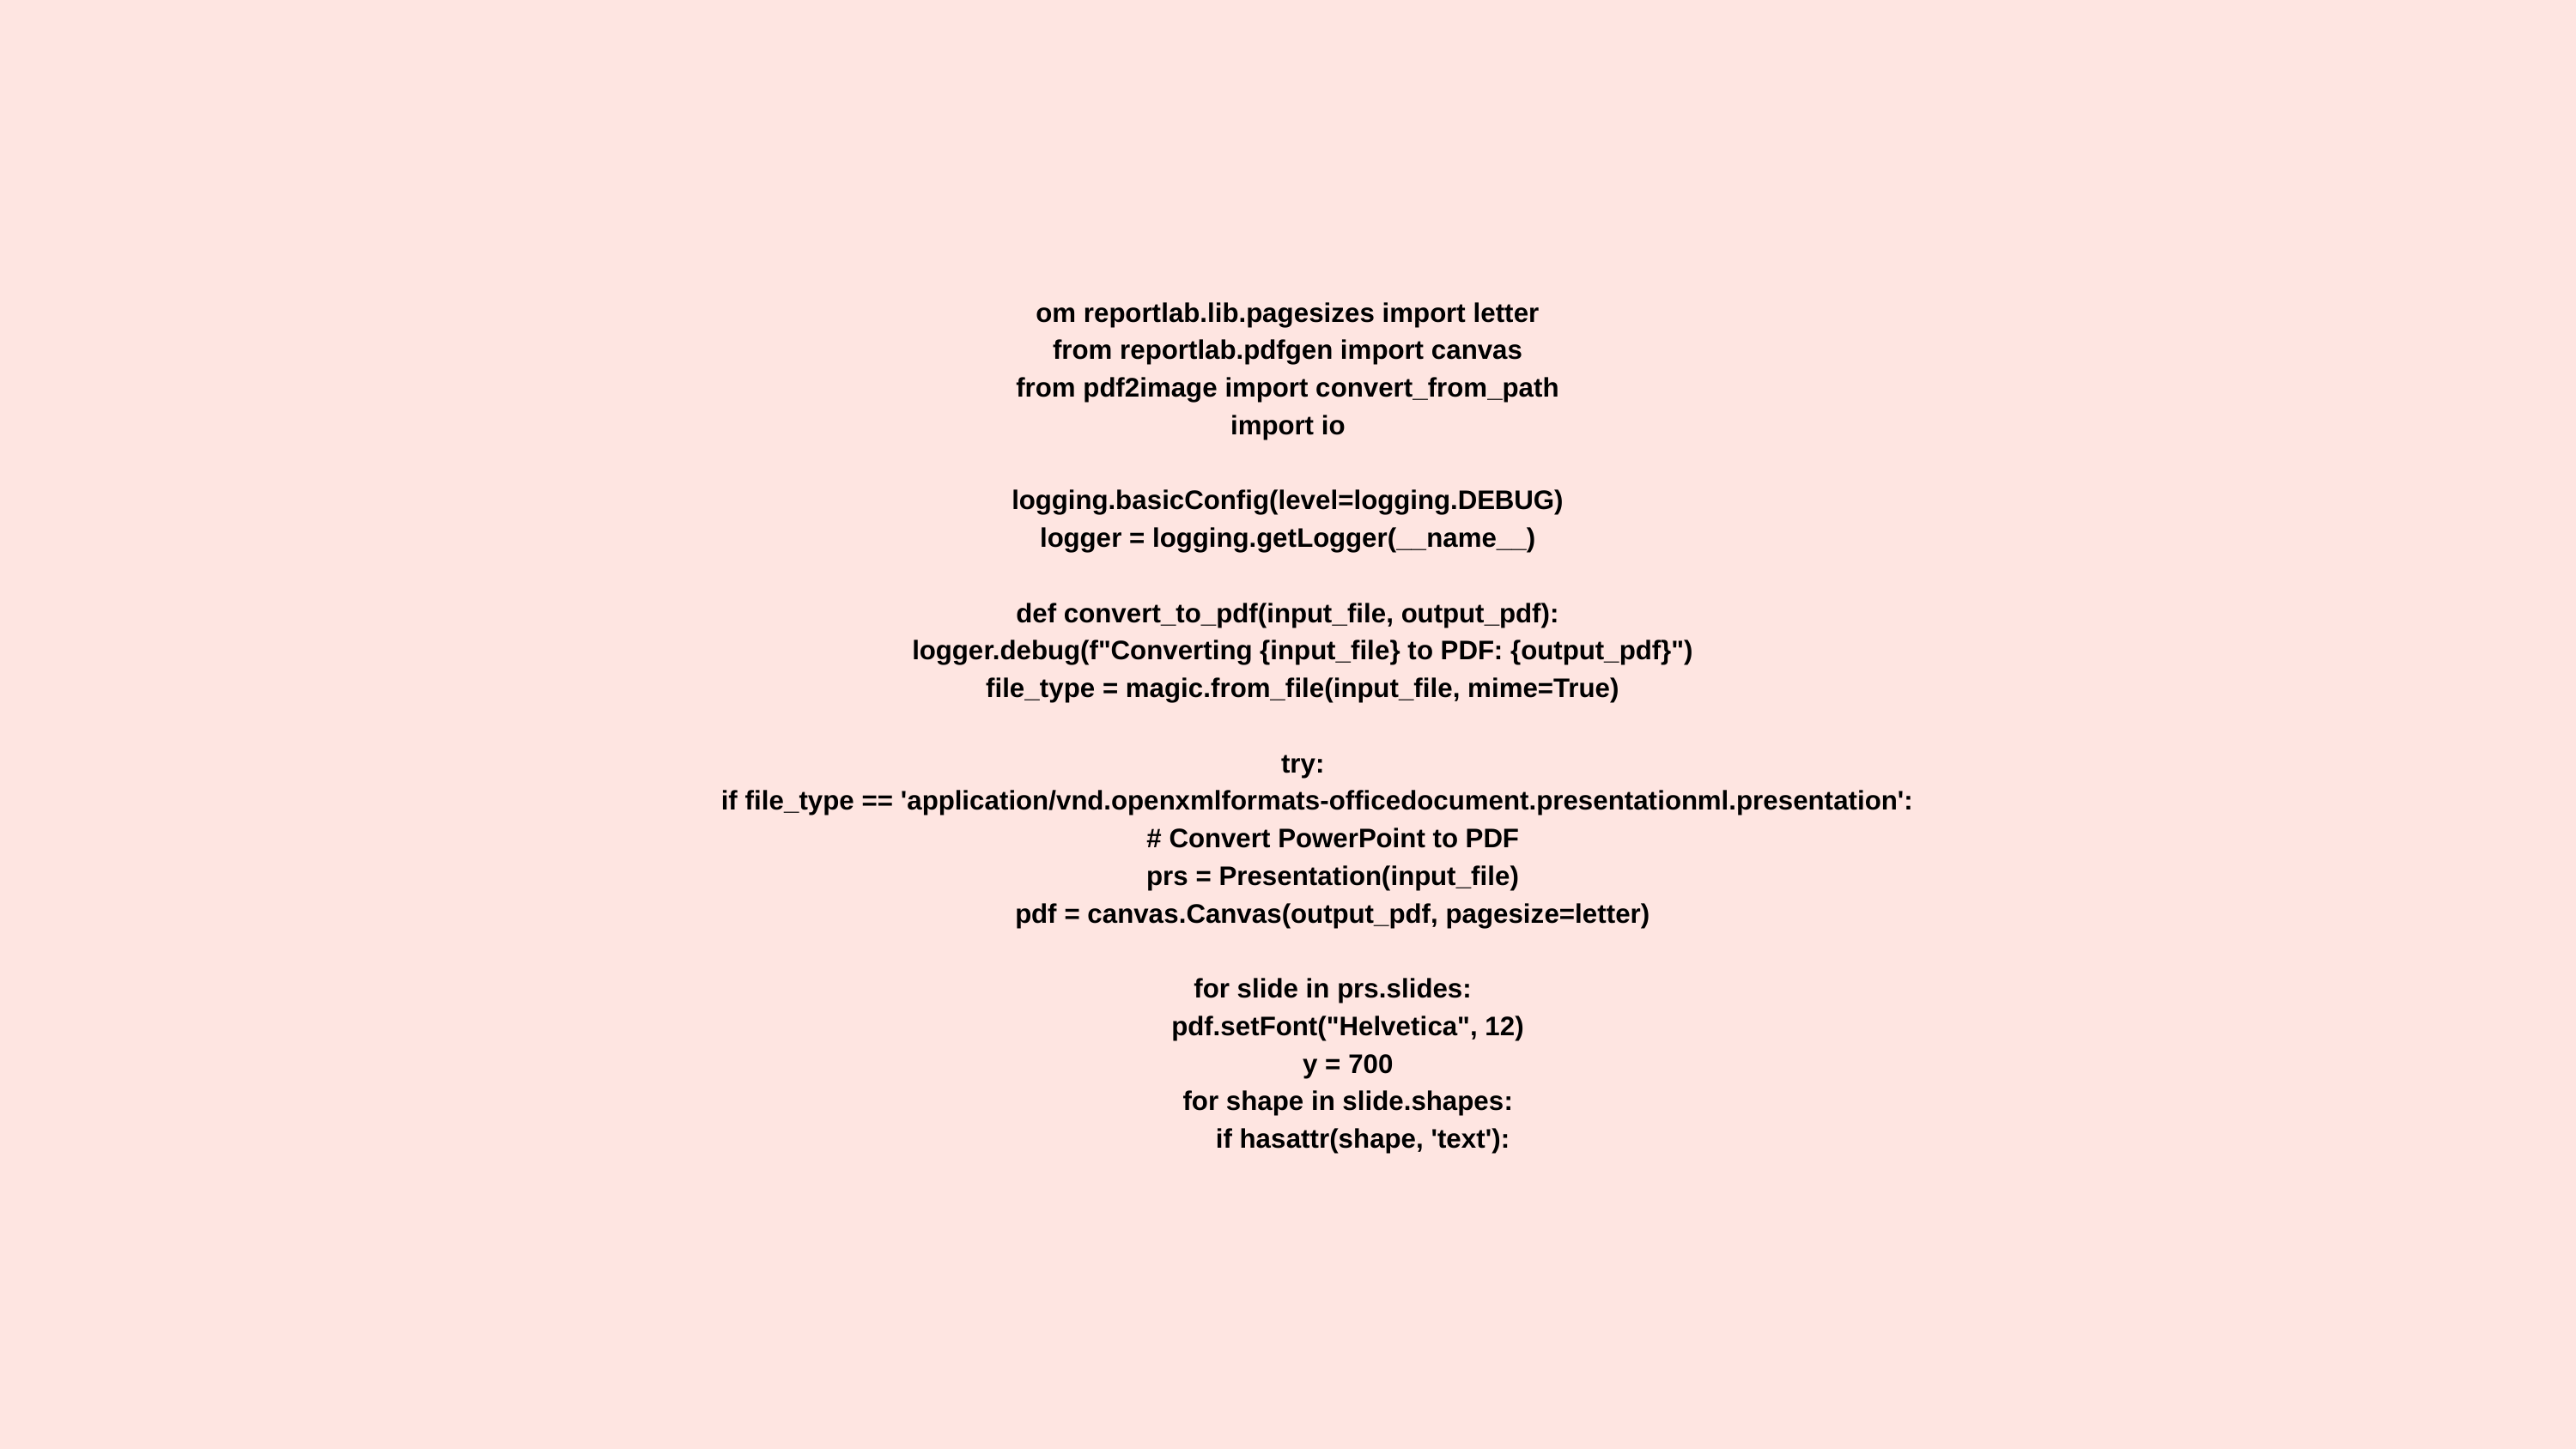

om reportlab.lib.pagesizes import letter
from reportlab.pdfgen import canvas
from pdf2image import convert_from_path
import io

logging.basicConfig(level=logging.DEBUG)
logger = logging.getLogger(__name__)

def convert_to_pdf(input_file, output_pdf):
    logger.debug(f"Converting {input_file} to PDF: {output_pdf}")
    file_type = magic.from_file(input_file, mime=True)

    try:
        if file_type == 'application/vnd.openxmlformats-officedocument.presentationml.presentation':
            # Convert PowerPoint to PDF
            prs = Presentation(input_file)
            pdf = canvas.Canvas(output_pdf, pagesize=letter)

            for slide in prs.slides:
                pdf.setFont("Helvetica", 12)
                y = 700
                for shape in slide.shapes:
                    if hasattr(shape, 'text'):